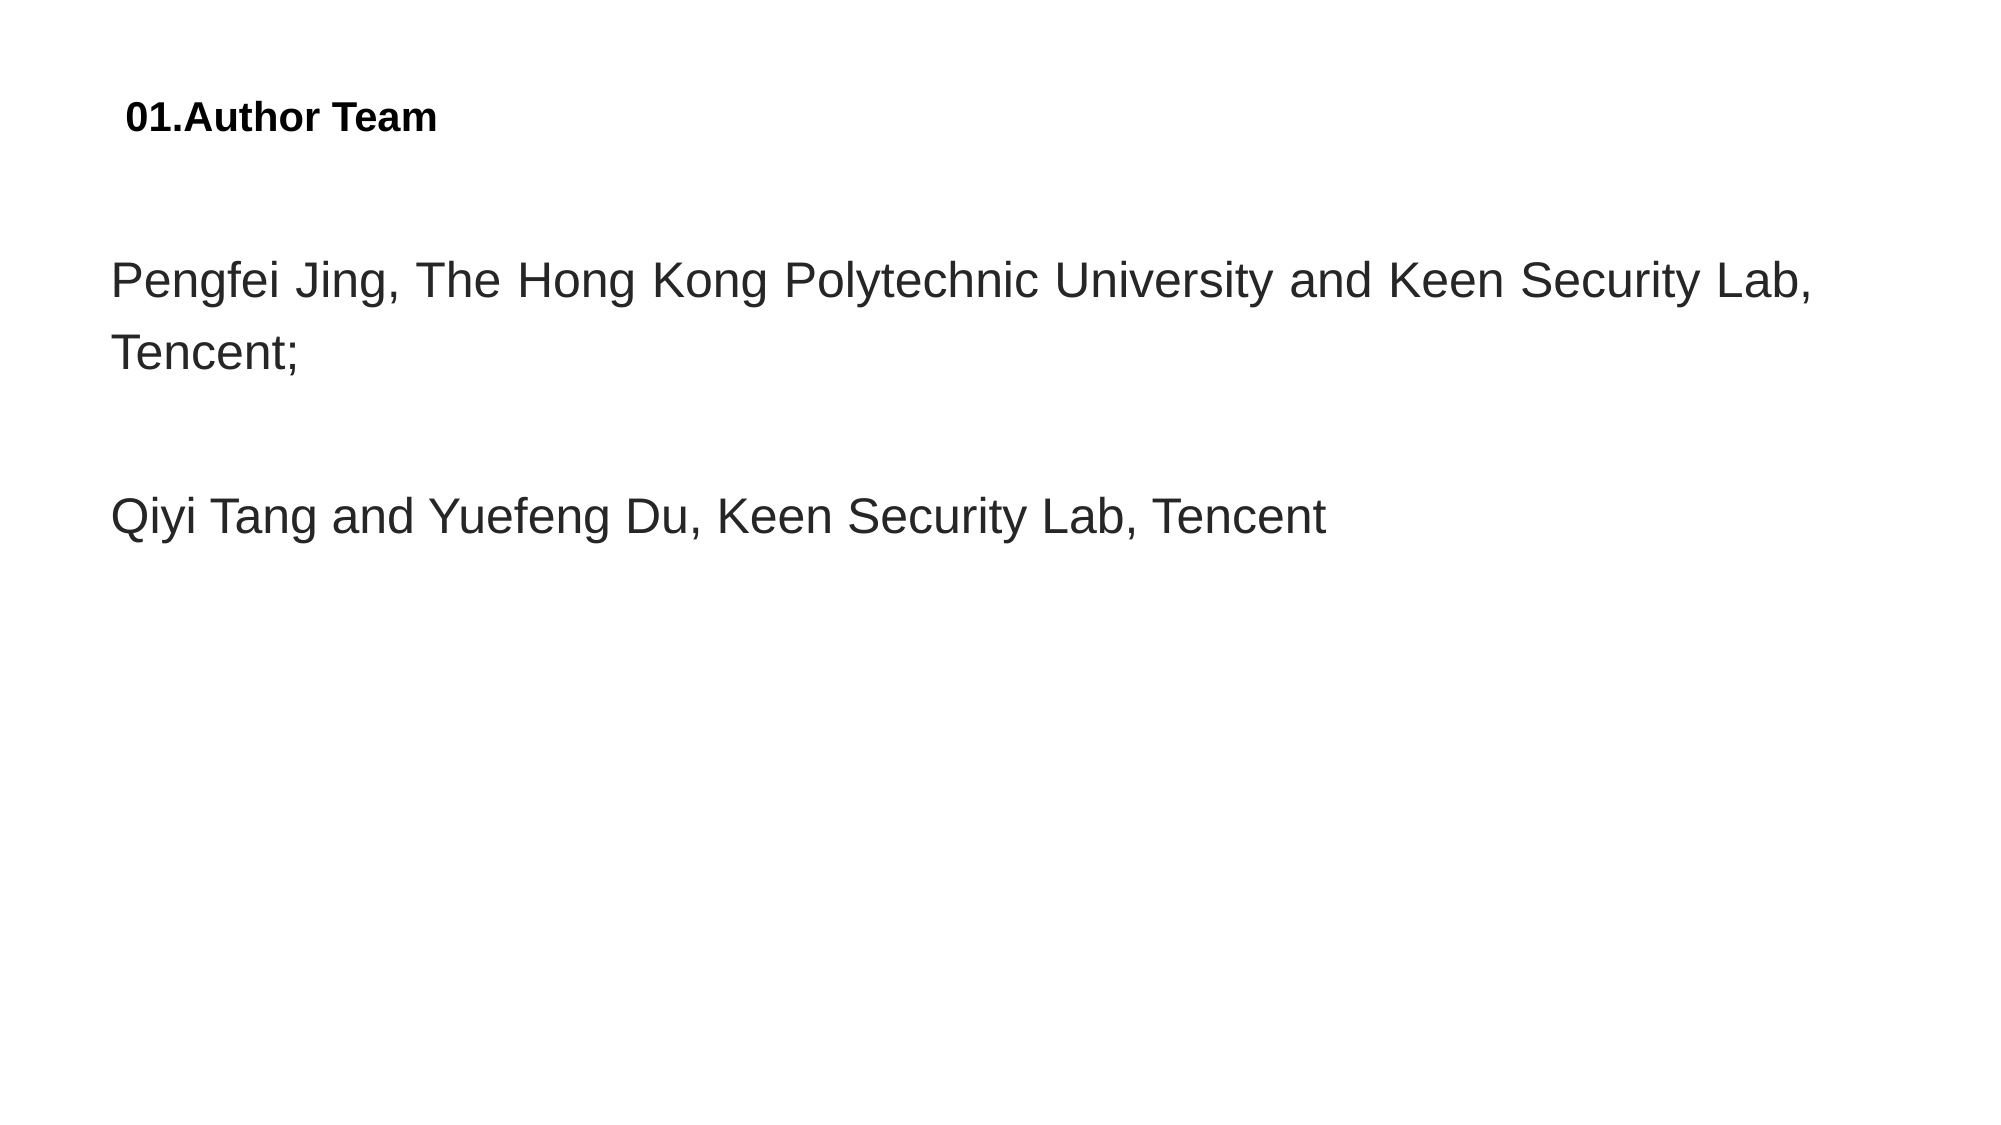

01.Author Team
Pengfei Jing, The Hong Kong Polytechnic University and Keen Security Lab, Tencent;

Qiyi Tang and Yuefeng Du, Keen Security Lab, Tencent